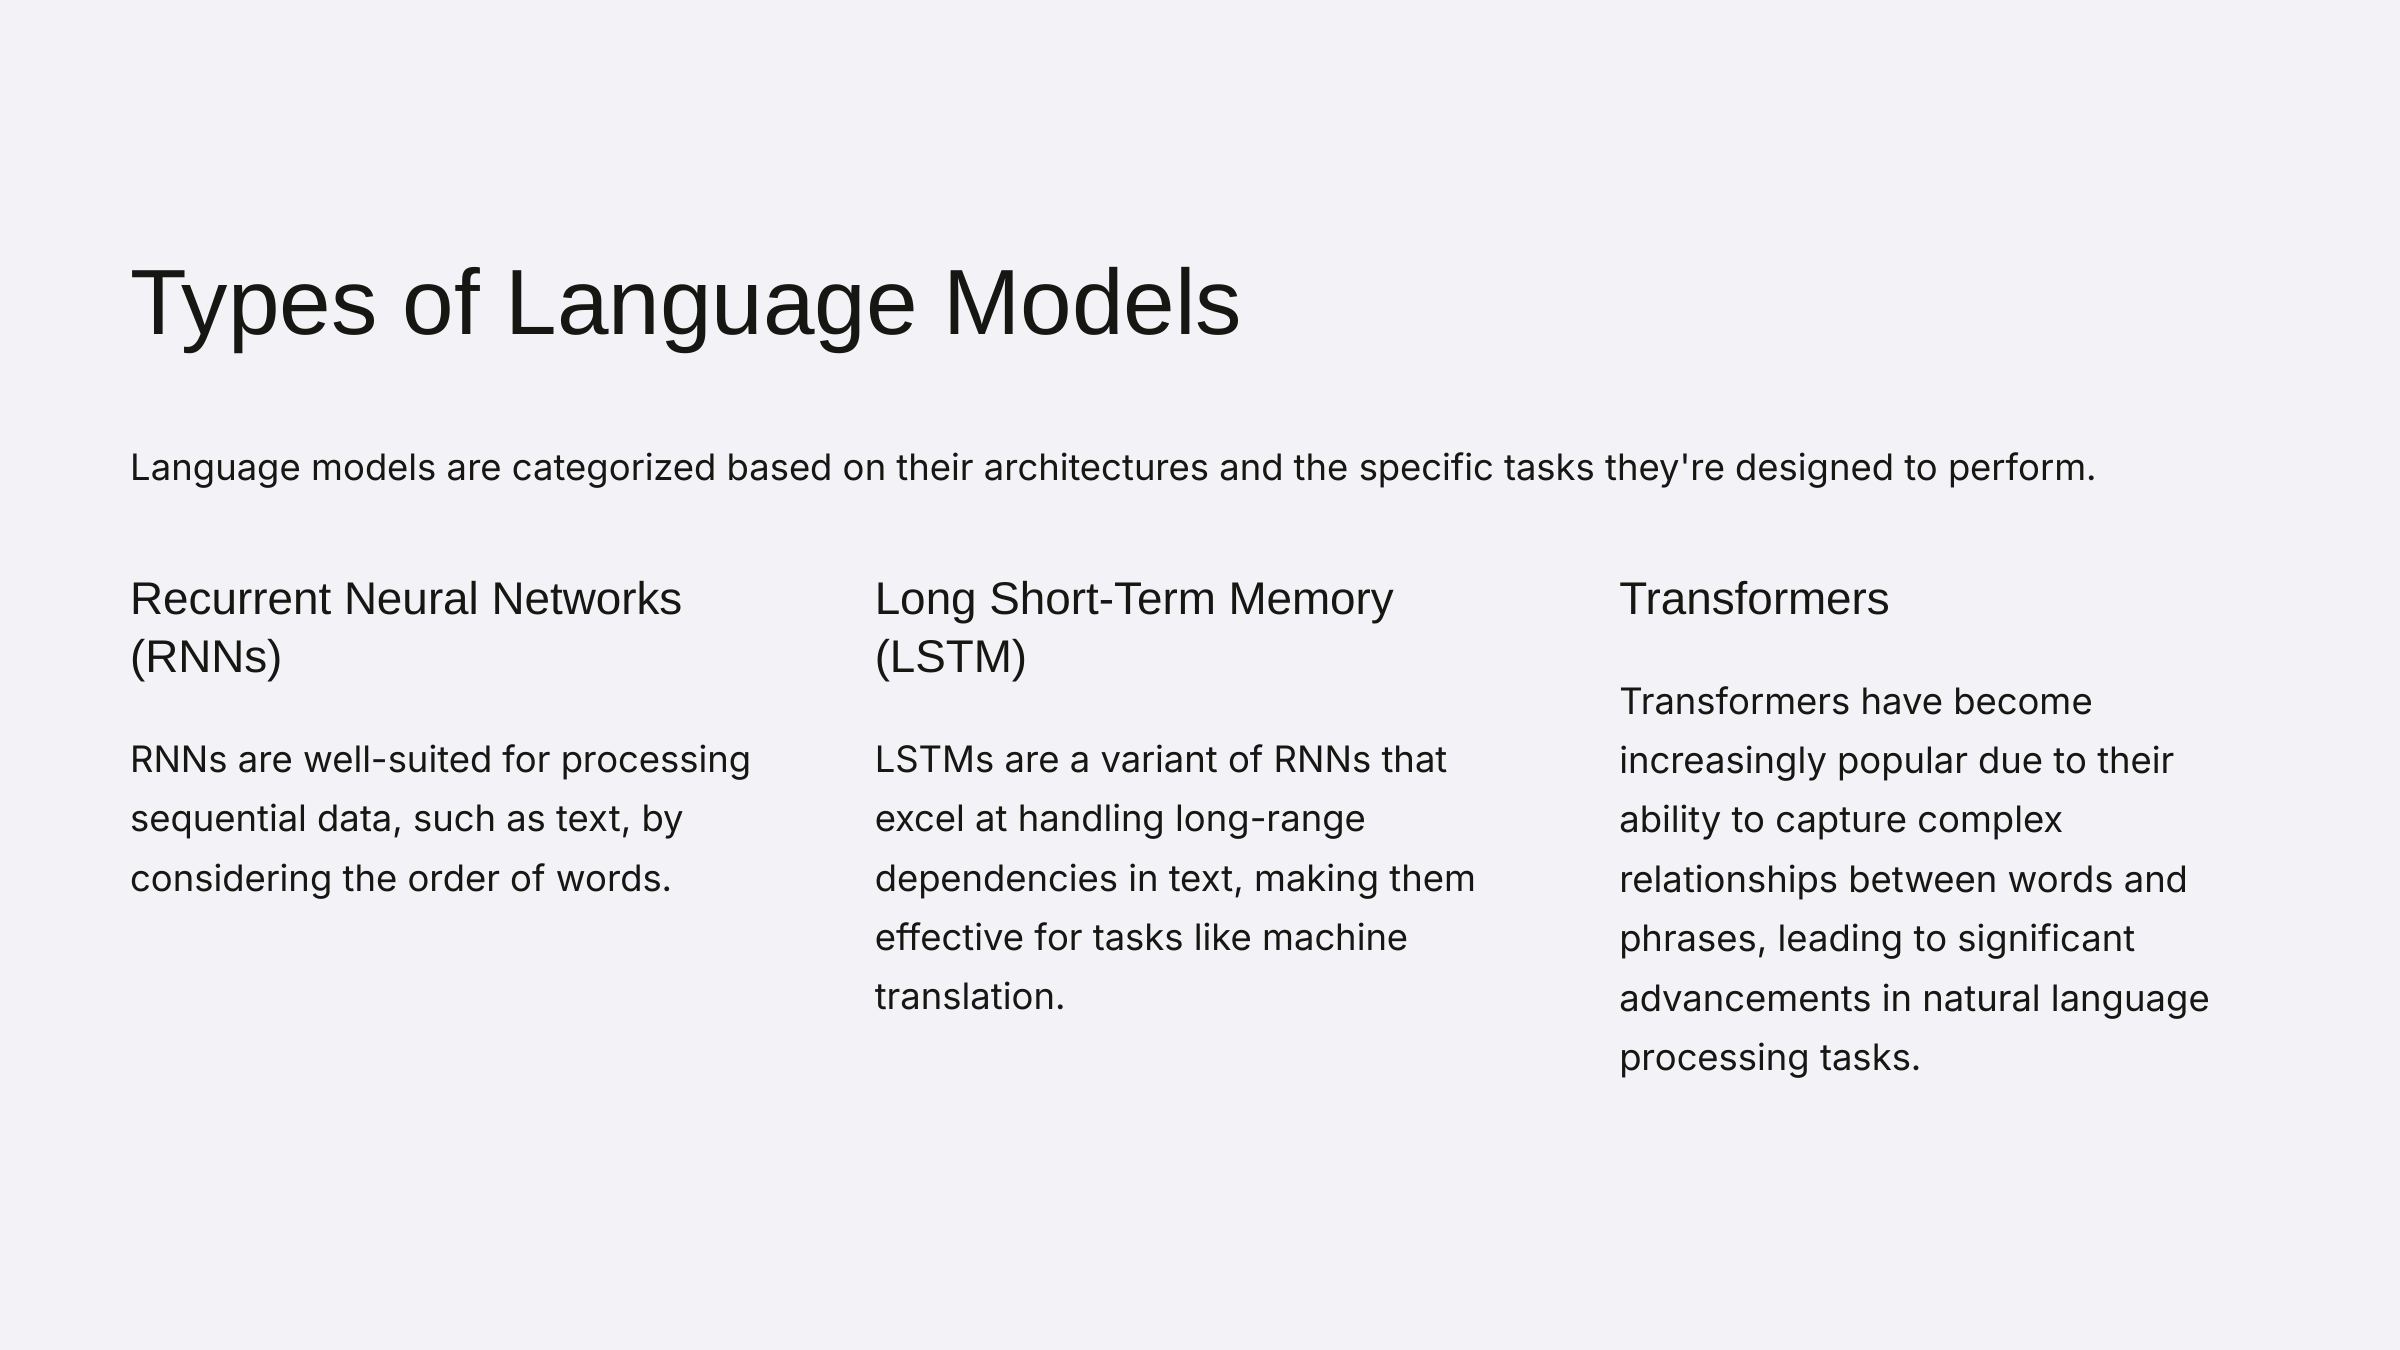

Types of Language Models
Language models are categorized based on their architectures and the specific tasks they're designed to perform.
Recurrent Neural Networks (RNNs)
Long Short-Term Memory (LSTM)
Transformers
Transformers have become increasingly popular due to their ability to capture complex relationships between words and phrases, leading to significant advancements in natural language processing tasks.
RNNs are well-suited for processing sequential data, such as text, by considering the order of words.
LSTMs are a variant of RNNs that excel at handling long-range dependencies in text, making them effective for tasks like machine translation.